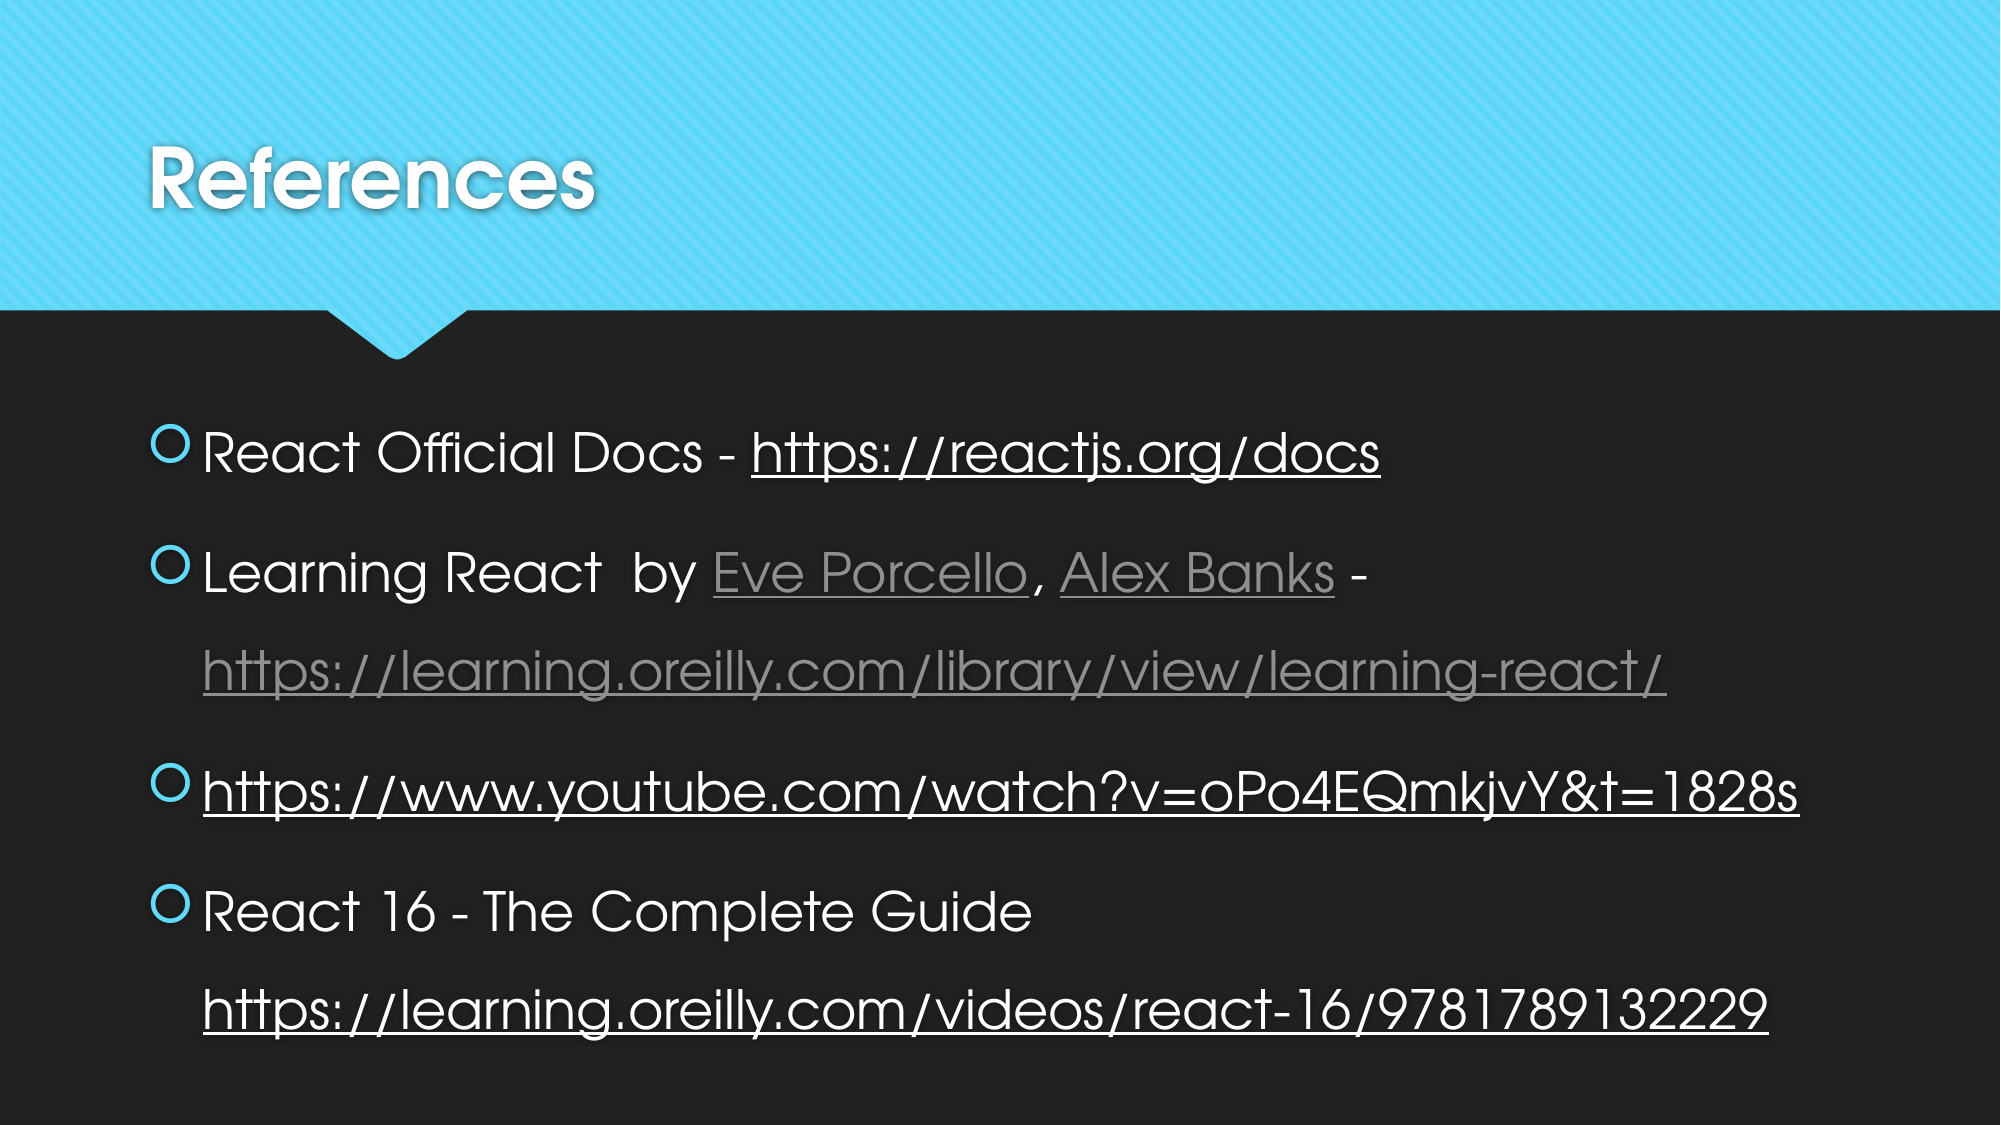

# References
React Official Docs - https://reactjs.org/docs
Learning React  by Eve Porcello, Alex Banks - https://learning.oreilly.com/library/view/learning-react/
https://www.youtube.com/watch?v=oPo4EQmkjvY&t=1828s
React 16 - The Complete Guide https://learning.oreilly.com/videos/react-16/9781789132229